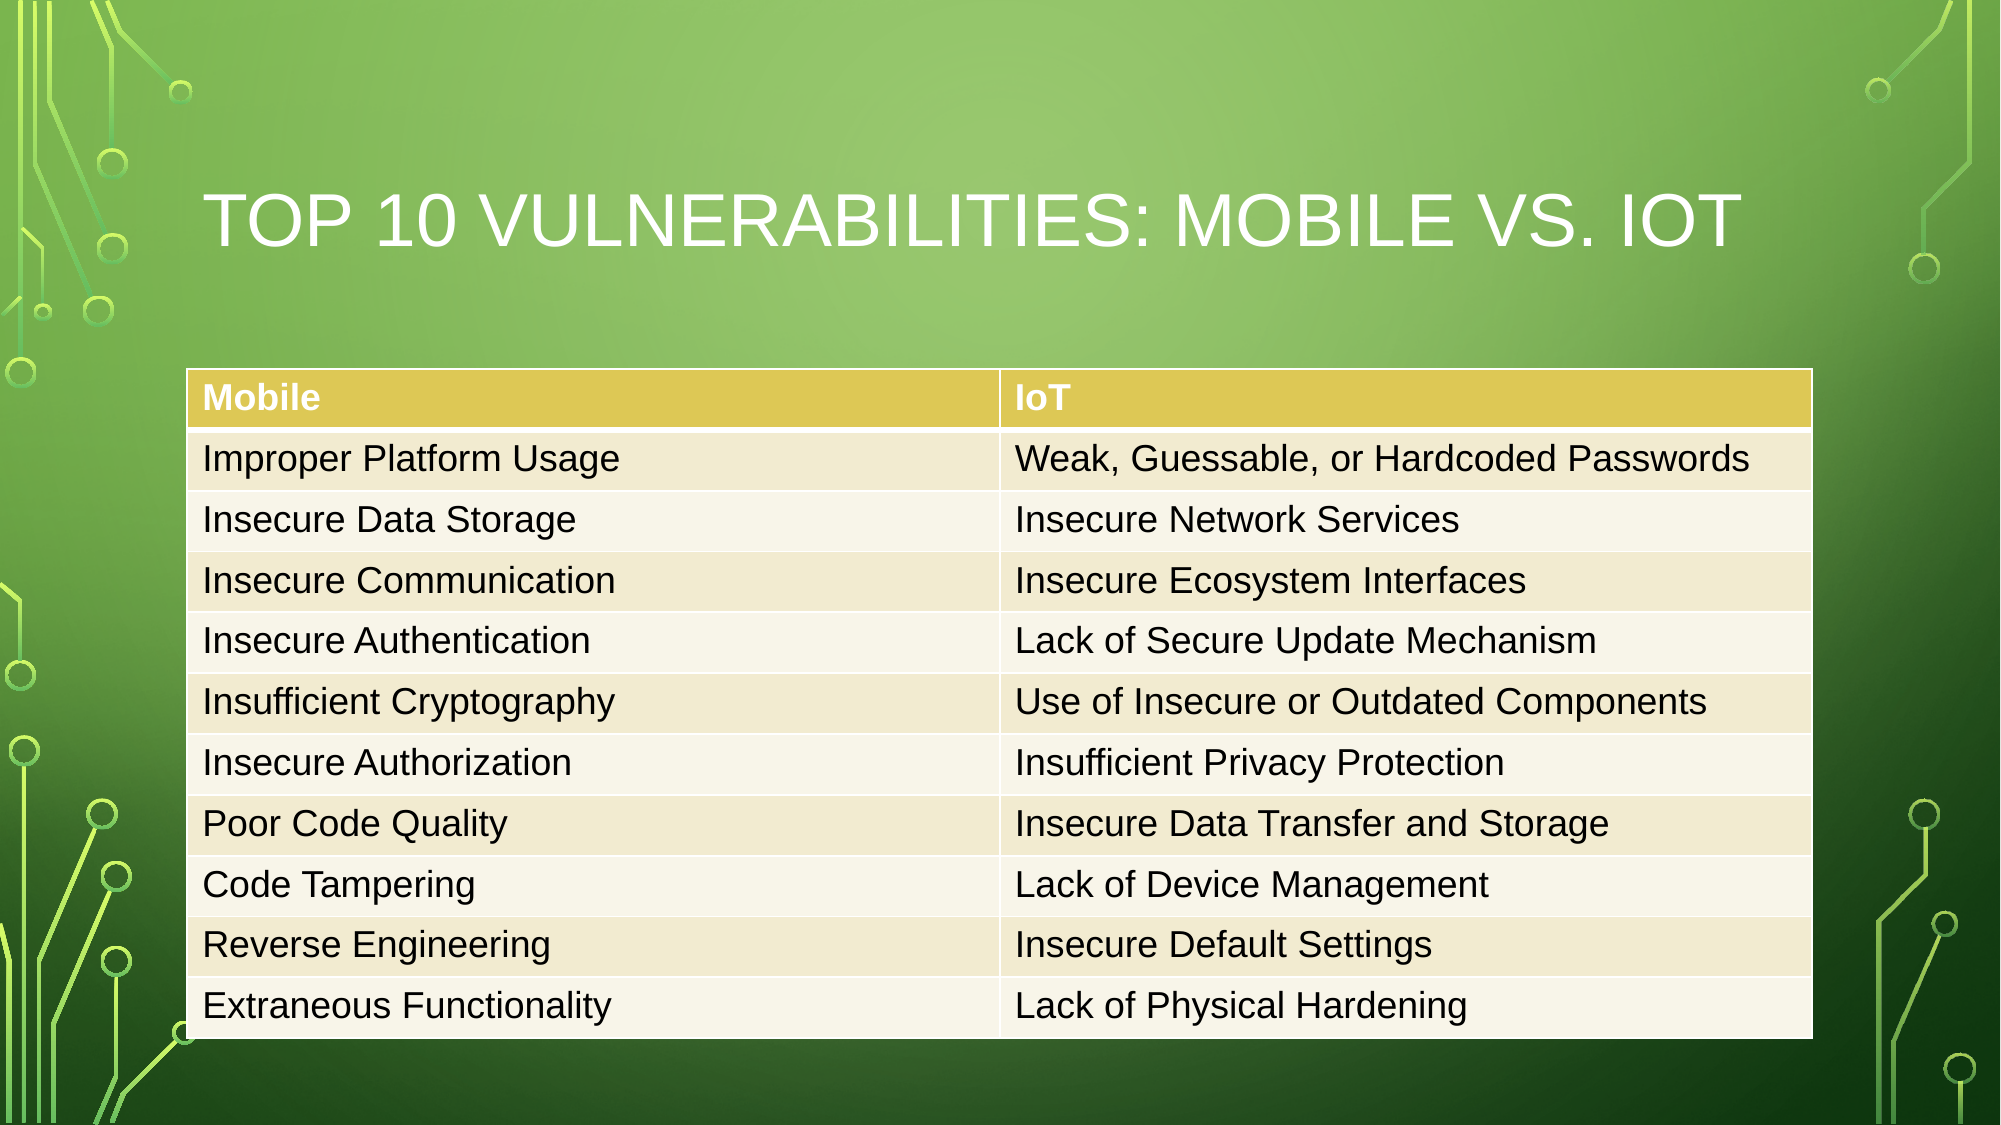

# Top 10 Vulnerabilities: Mobile vs. IoT
| Mobile | IoT |
| --- | --- |
| Improper Platform Usage | Weak, Guessable, or Hardcoded Passwords |
| Insecure Data Storage | Insecure Network Services |
| Insecure Communication | Insecure Ecosystem Interfaces |
| Insecure Authentication | Lack of Secure Update Mechanism |
| Insufficient Cryptography | Use of Insecure or Outdated Components |
| Insecure Authorization | Insufficient Privacy Protection |
| Poor Code Quality | Insecure Data Transfer and Storage |
| Code Tampering | Lack of Device Management |
| Reverse Engineering | Insecure Default Settings |
| Extraneous Functionality | Lack of Physical Hardening |